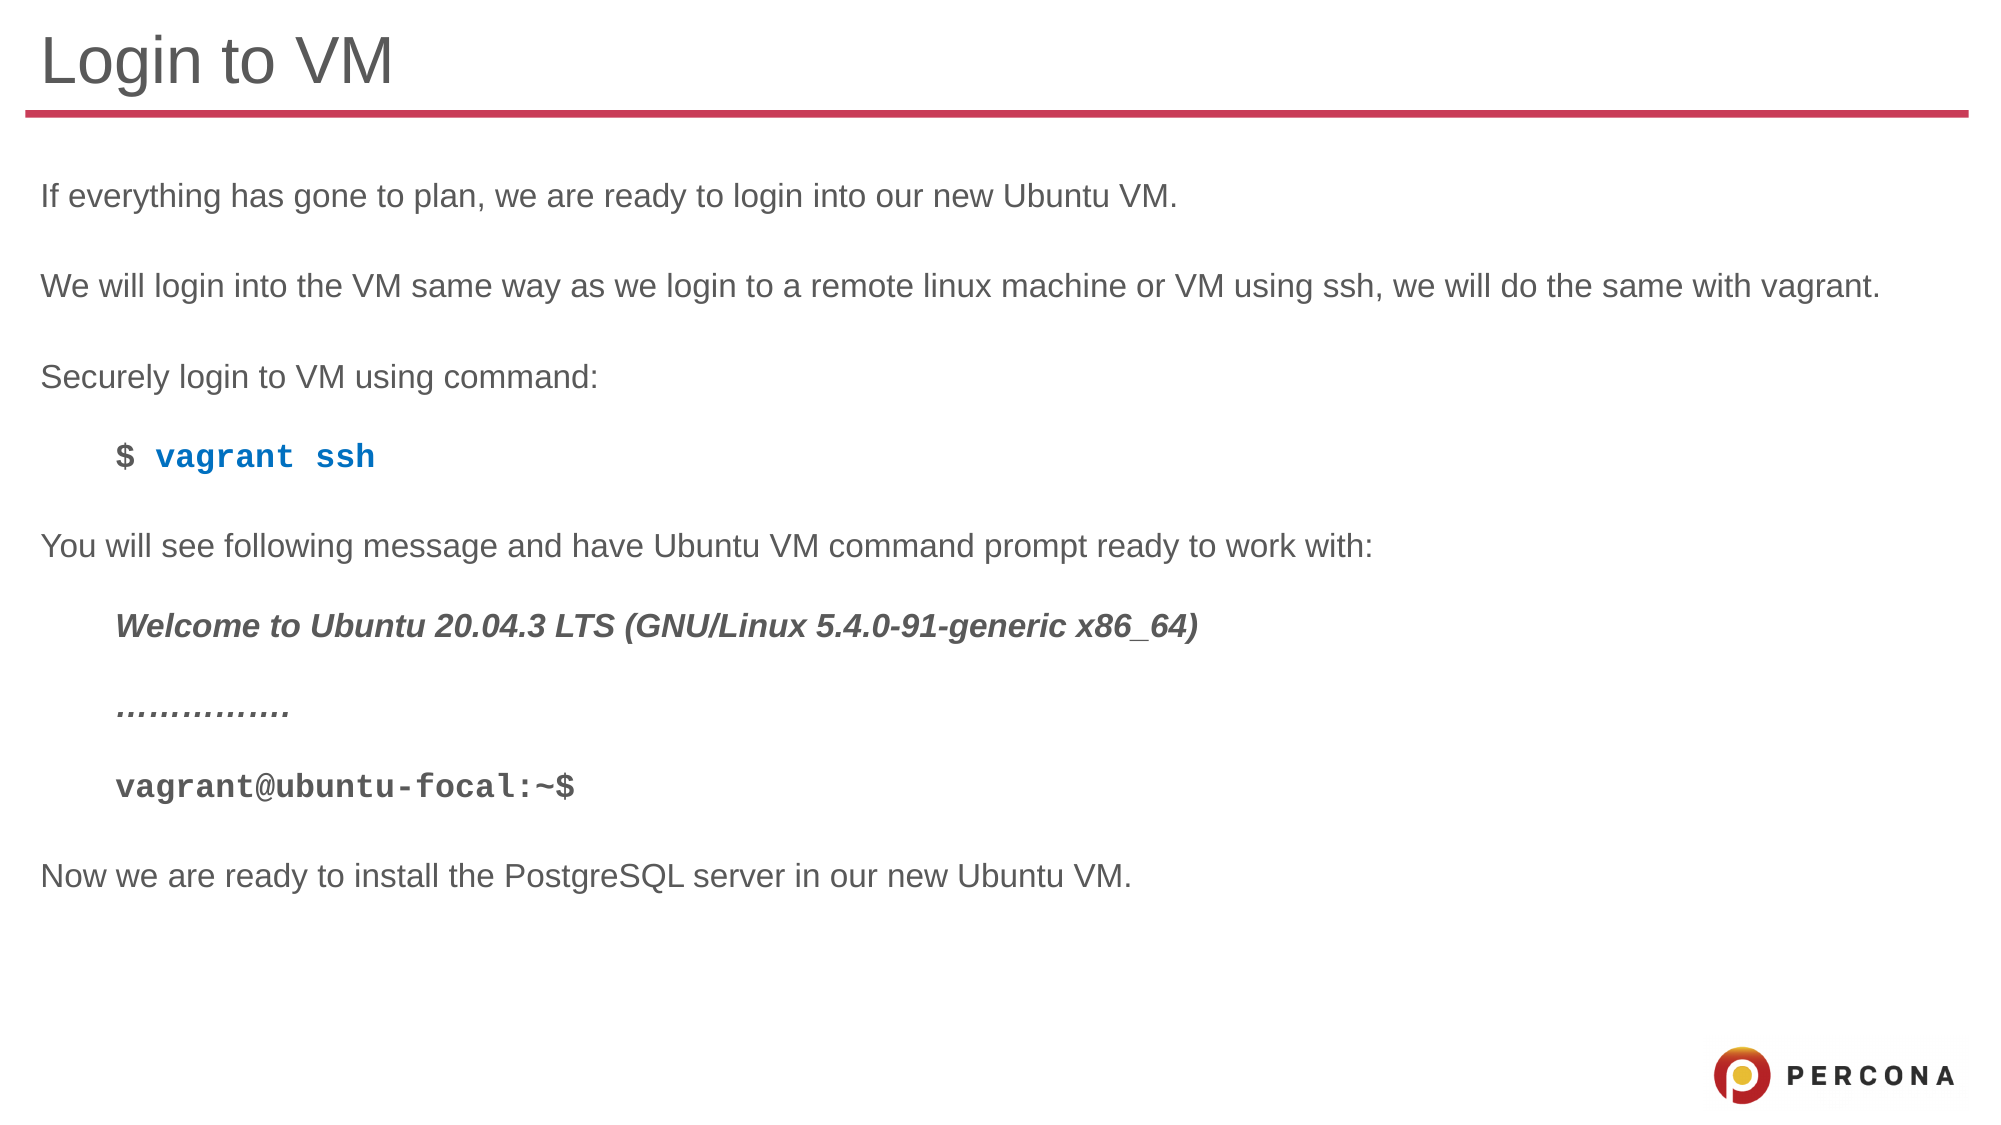

# Login to VM
If everything has gone to plan, we are ready to login into our new Ubuntu VM.
We will login into the VM same way as we login to a remote linux machine or VM using ssh, we will do the same with vagrant.
Securely login to VM using command:
$ vagrant ssh
You will see following message and have Ubuntu VM command prompt ready to work with:
Welcome to Ubuntu 20.04.3 LTS (GNU/Linux 5.4.0-91-generic x86_64)
…………….
vagrant@ubuntu-focal:~$
Now we are ready to install the PostgreSQL server in our new Ubuntu VM.